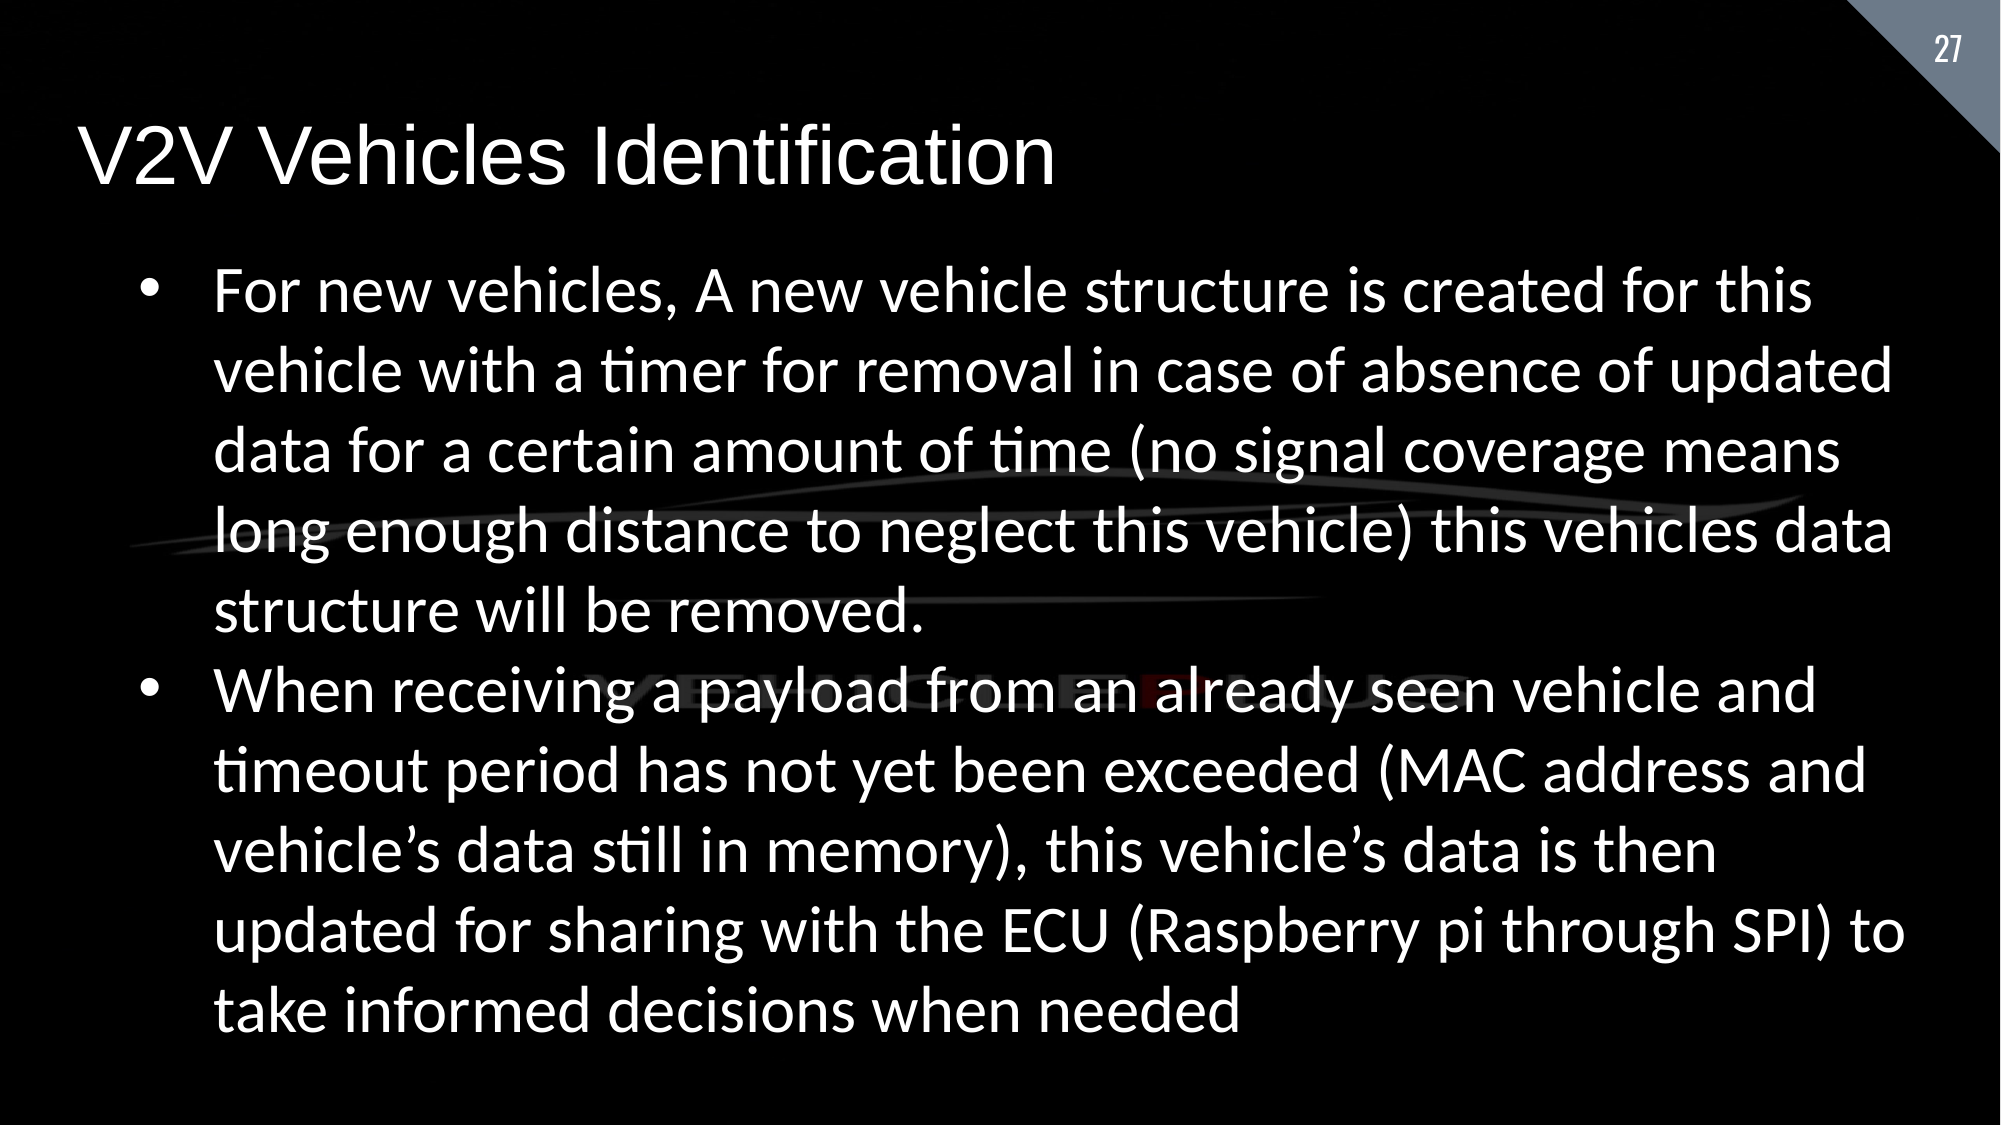

V2V Vehicles Identification
For new vehicles, A new vehicle structure is created for this vehicle with a timer for removal in case of absence of updated data for a certain amount of time (no signal coverage means long enough distance to neglect this vehicle) this vehicles data structure will be removed.
When receiving a payload from an already seen vehicle and timeout period has not yet been exceeded (MAC address and vehicle’s data still in memory), this vehicle’s data is then updated for sharing with the ECU (Raspberry pi through SPI) to take informed decisions when needed